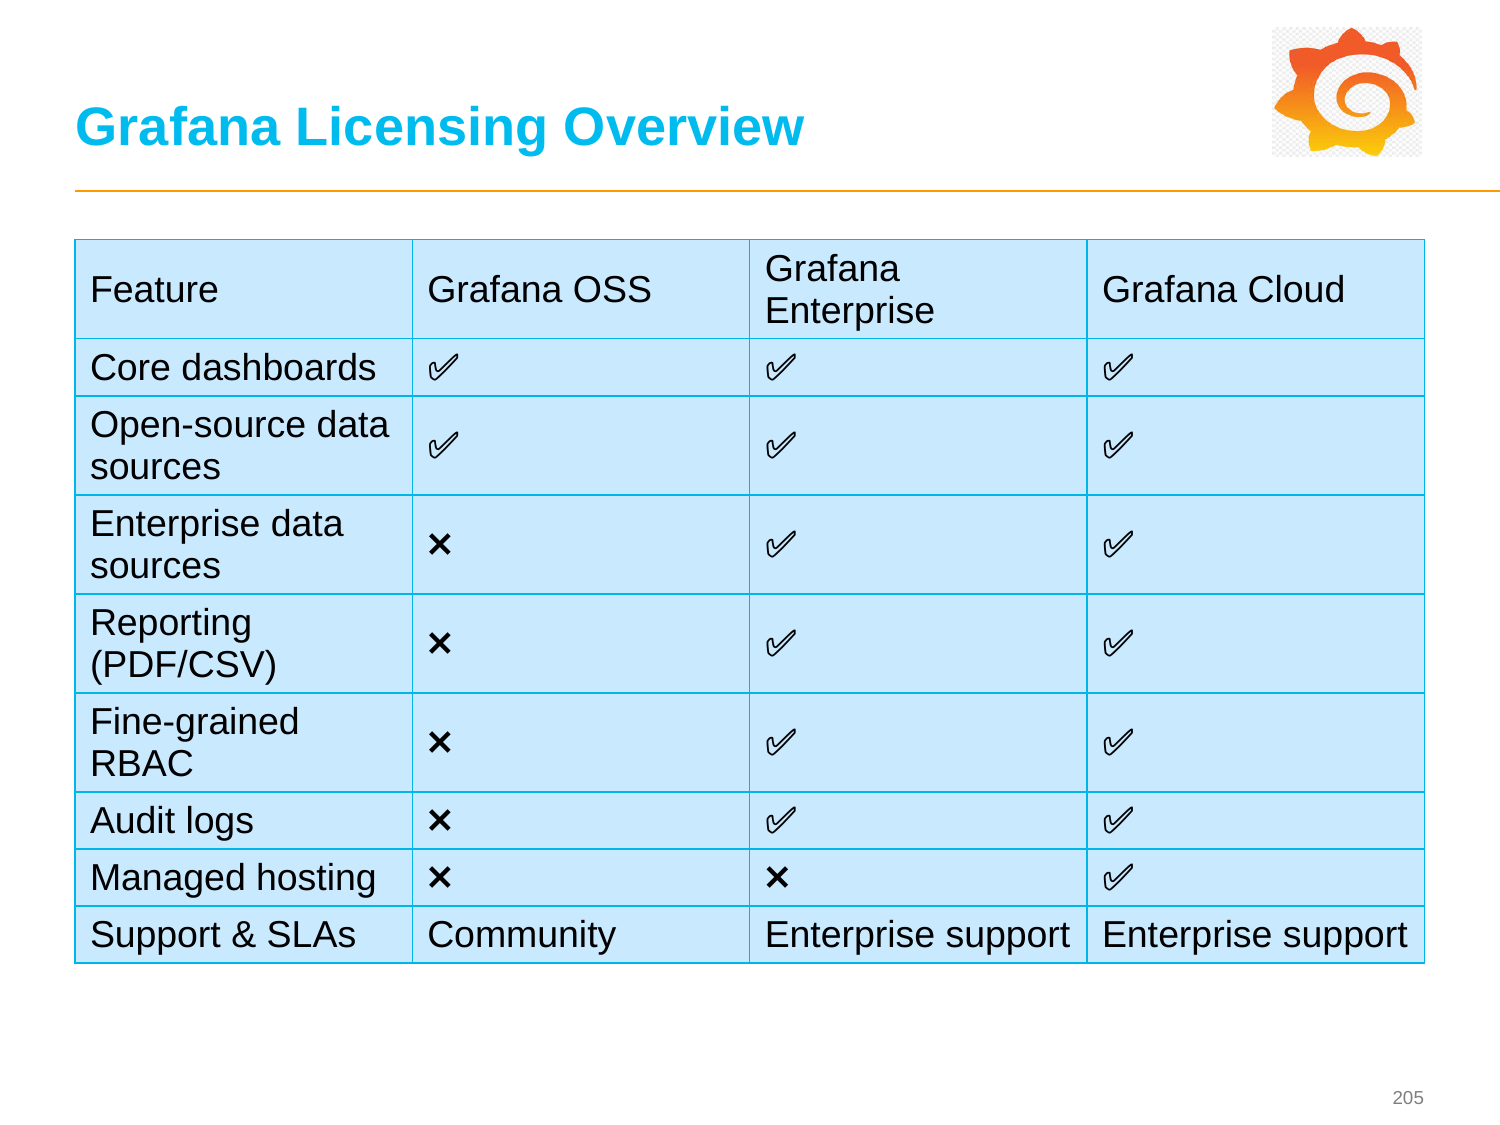

# Grafana Licensing Overview
| Feature | Grafana OSS | Grafana Enterprise | Grafana Cloud |
| --- | --- | --- | --- |
| Core dashboards | ✅ | ✅ | ✅ |
| Open-source data sources | ✅ | ✅ | ✅ |
| Enterprise data sources | ❌ | ✅ | ✅ |
| Reporting (PDF/CSV) | ❌ | ✅ | ✅ |
| Fine-grained RBAC | ❌ | ✅ | ✅ |
| Audit logs | ❌ | ✅ | ✅ |
| Managed hosting | ❌ | ❌ | ✅ |
| Support & SLAs | Community | Enterprise support | Enterprise support |